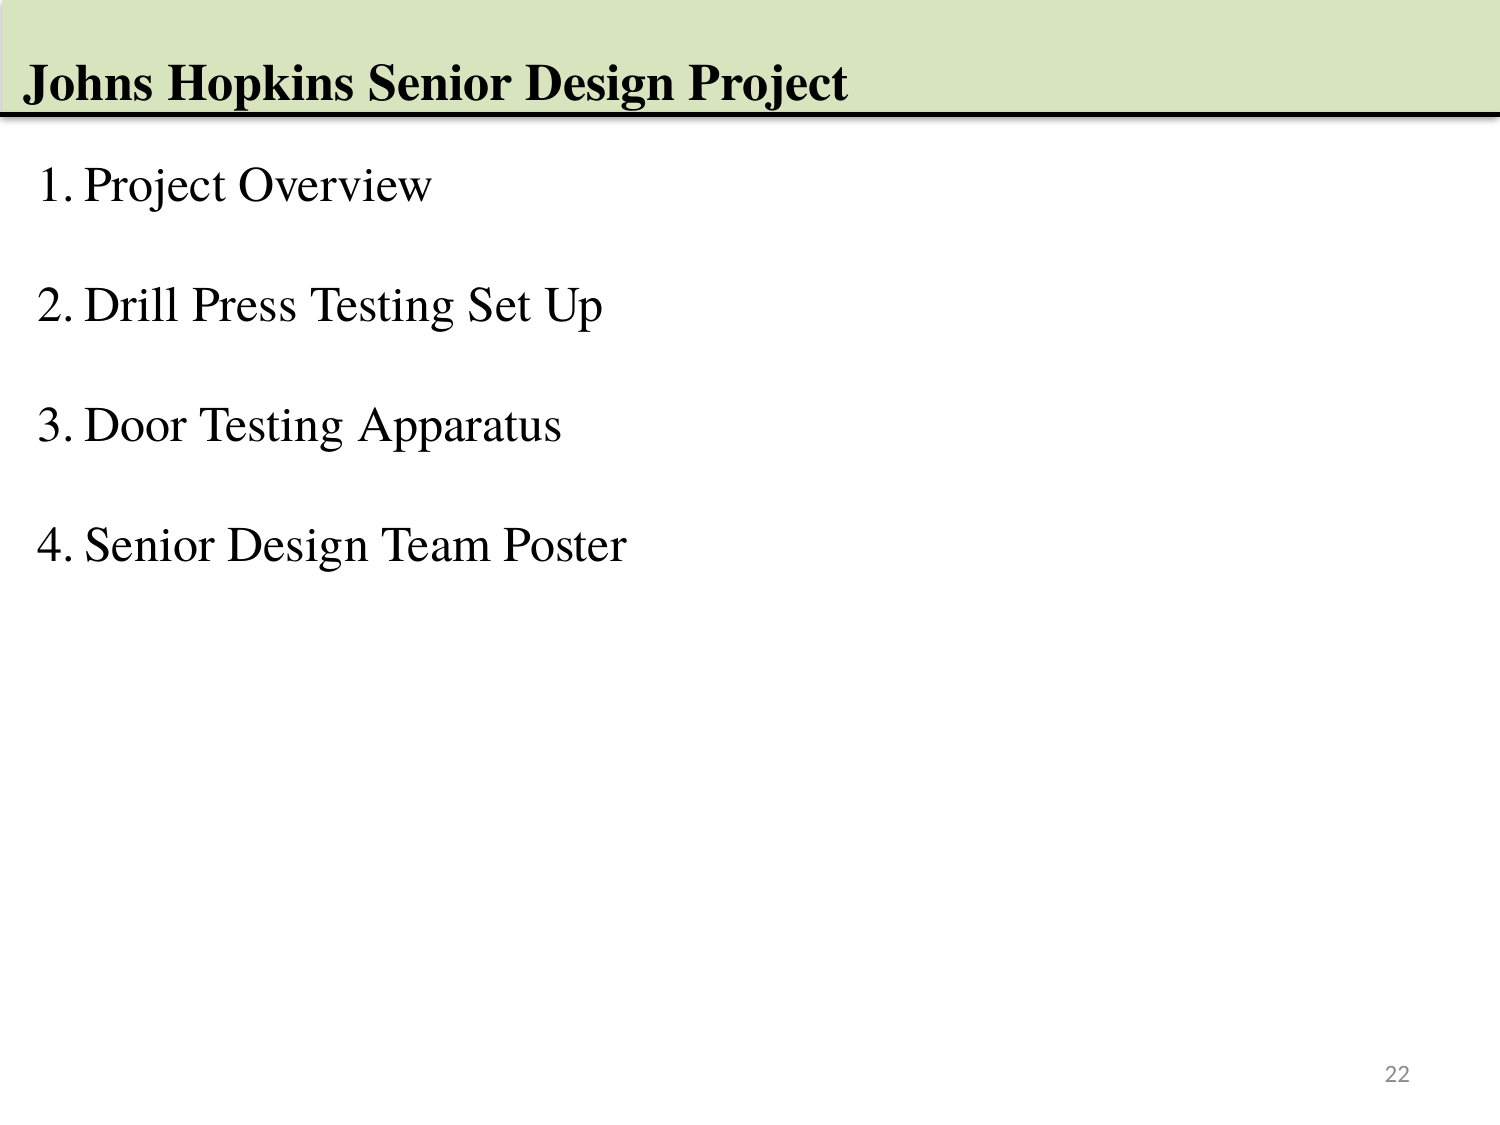

Johns Hopkins Senior Design Project
Project Overview

Drill Press Testing Set Up

Door Testing Apparatus

Senior Design Team Poster

22